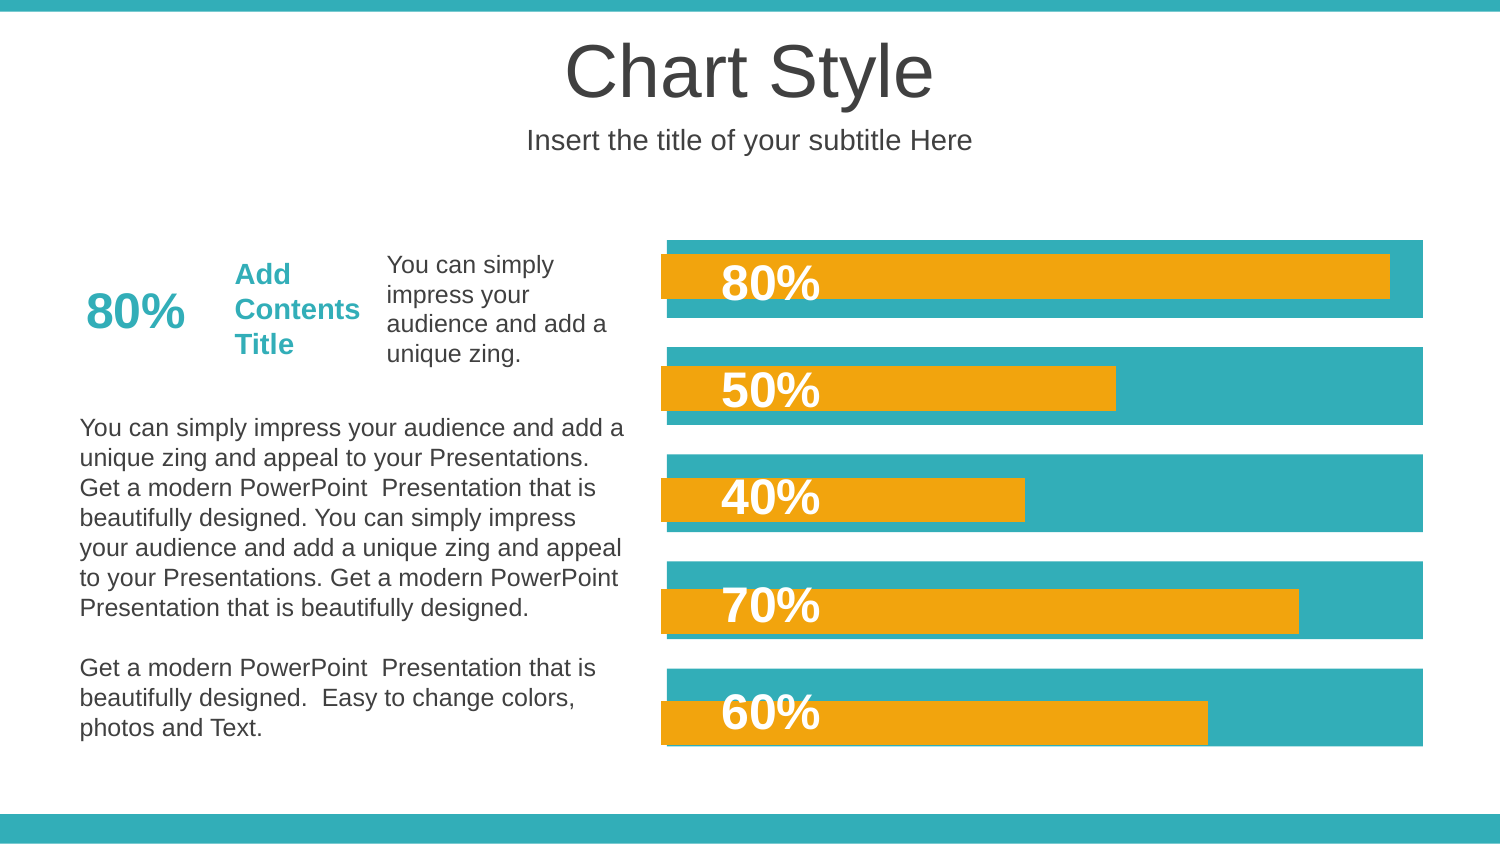

Chart Style
Insert the title of your subtitle Here

### Chart

| Category | Series 1 |
|---|---|
| Category 1 | 60.0 |
| Category 2 | 70.0 |
| Category 3 | 40.0 |
| Category 4 | 50.0 |
| Category 5 | 80.0 |
You can simply impress your audience and add a unique zing.
80%
Add Contents Title
80%

50%
You can simply impress your audience and add a unique zing and appeal to your Presentations. Get a modern PowerPoint  Presentation that is beautifully designed. You can simply impress your audience and add a unique zing and appeal to your Presentations. Get a modern PowerPoint  Presentation that is beautifully designed.

Get a modern PowerPoint  Presentation that is beautifully designed.  Easy to change colors, photos and Text.

40%

70%

60%